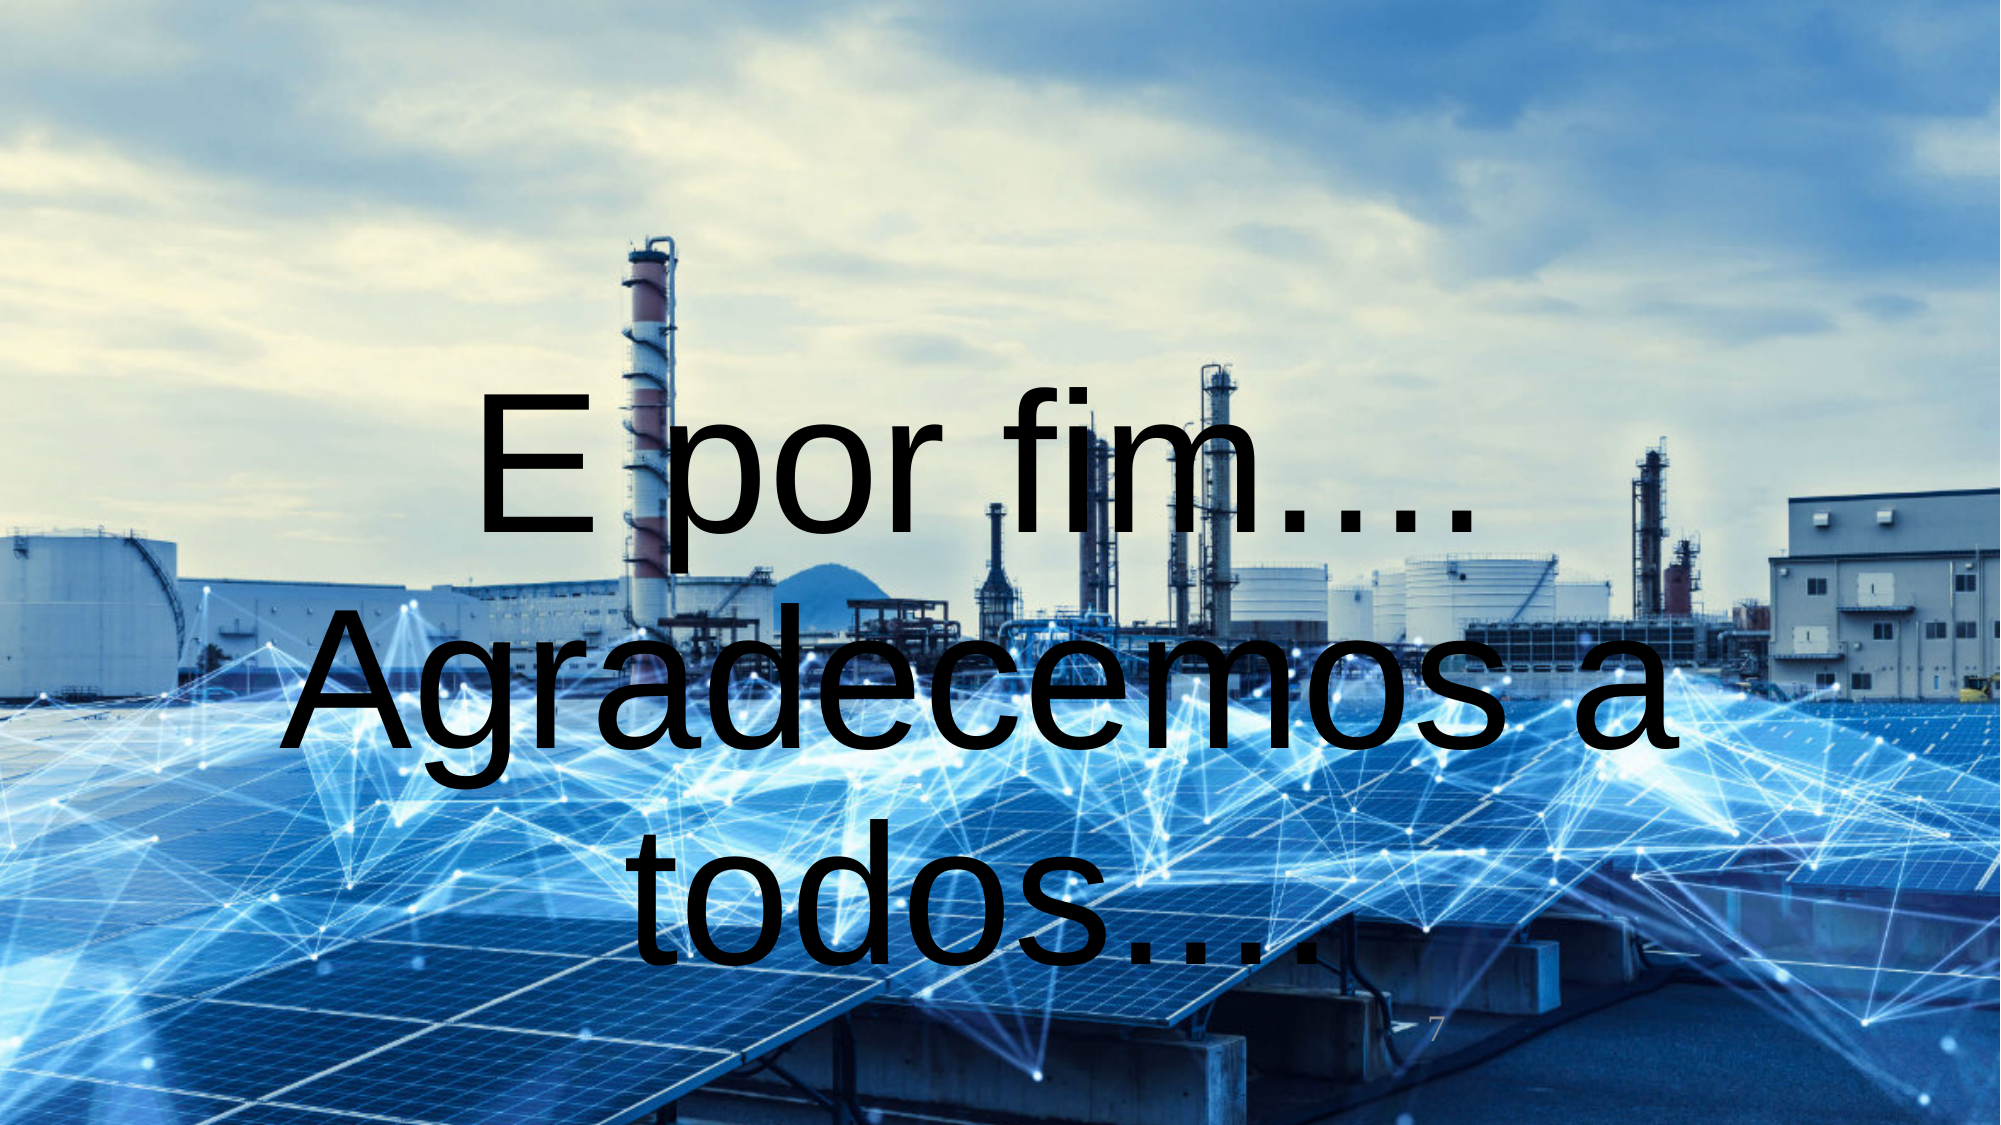

E por fim.... Agradecemos a todos....
7